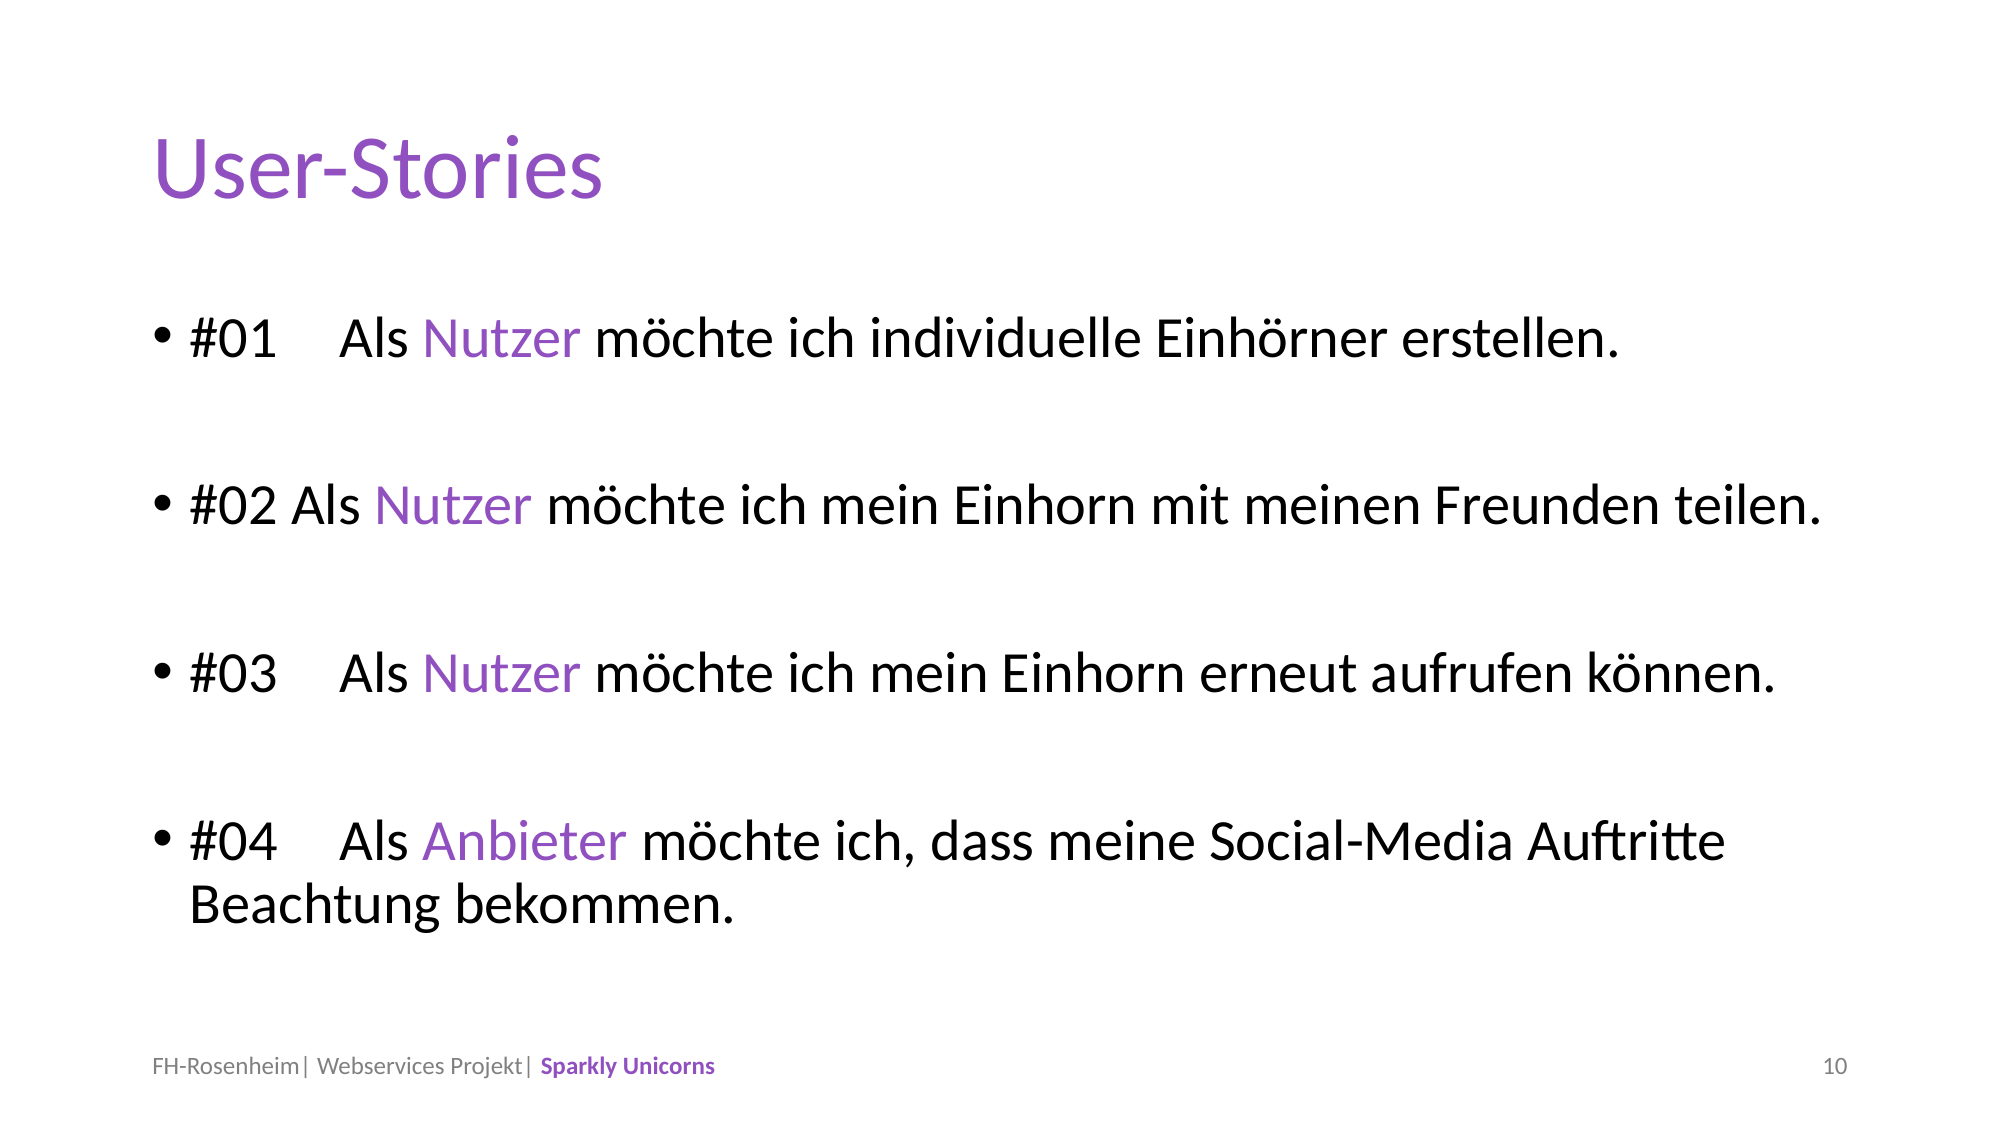

# User-Stories
#01 	Als Nutzer möchte ich individuelle Einhörner erstellen.

#02 Als Nutzer möchte ich mein Einhorn mit meinen Freunden teilen.

#03 	Als Nutzer möchte ich mein Einhorn erneut aufrufen können.

#04 	Als Anbieter möchte ich, dass meine Social-Media Auftritte 	Beachtung bekommen.

FH-Rosenheim| Webservices Projekt| Sparkly Unicorns
10